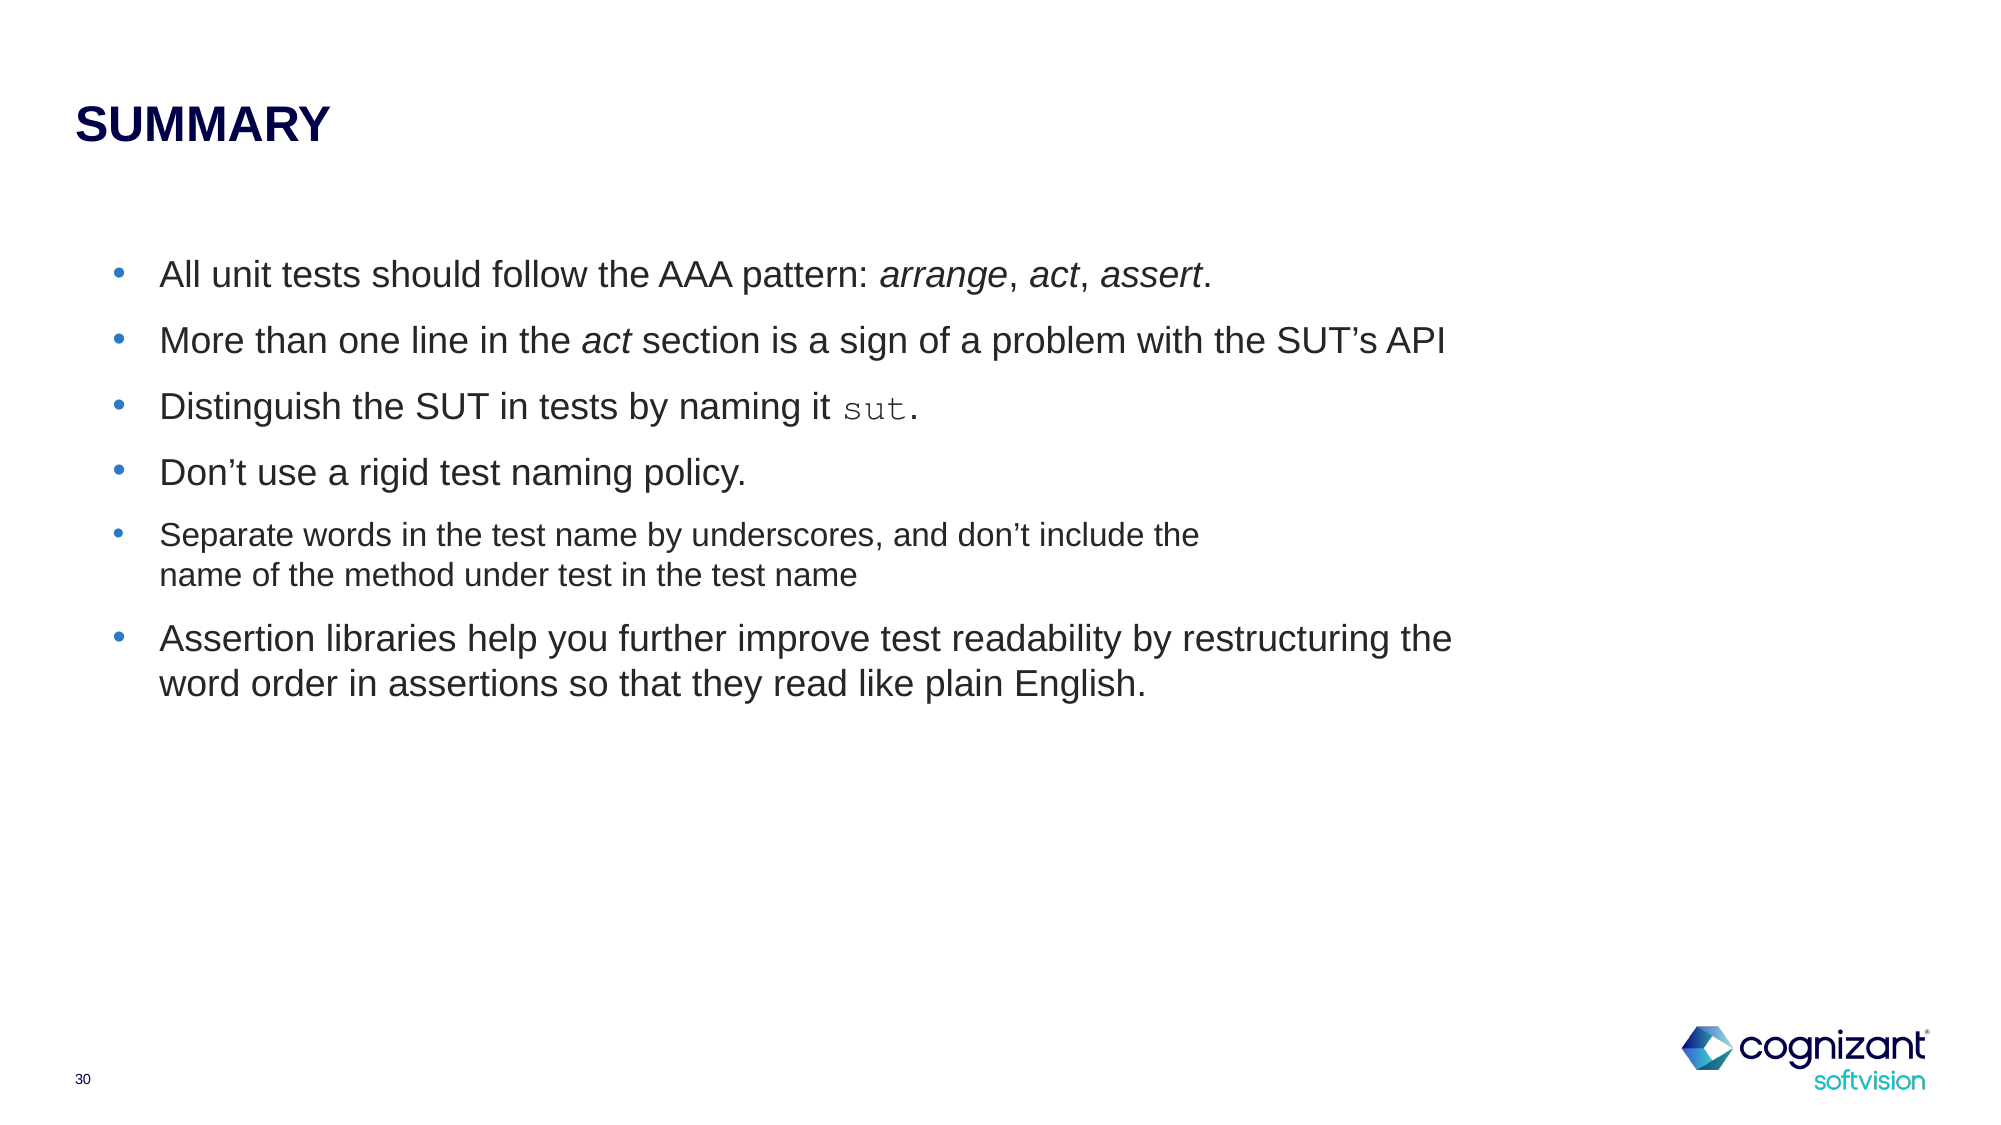

# SUMMARY

All unit tests should follow the AAA pattern: arrange, act, assert.
More than one line in the act section is a sign of a problem with the SUT’s API
Distinguish the SUT in tests by naming it sut.
Don’t use a rigid test naming policy.
Separate words in the test name by underscores, and don’t include the
name of the method under test in the test name
Assertion libraries help you further improve test readability by restructuring the
word order in assertions so that they read like plain English.

30